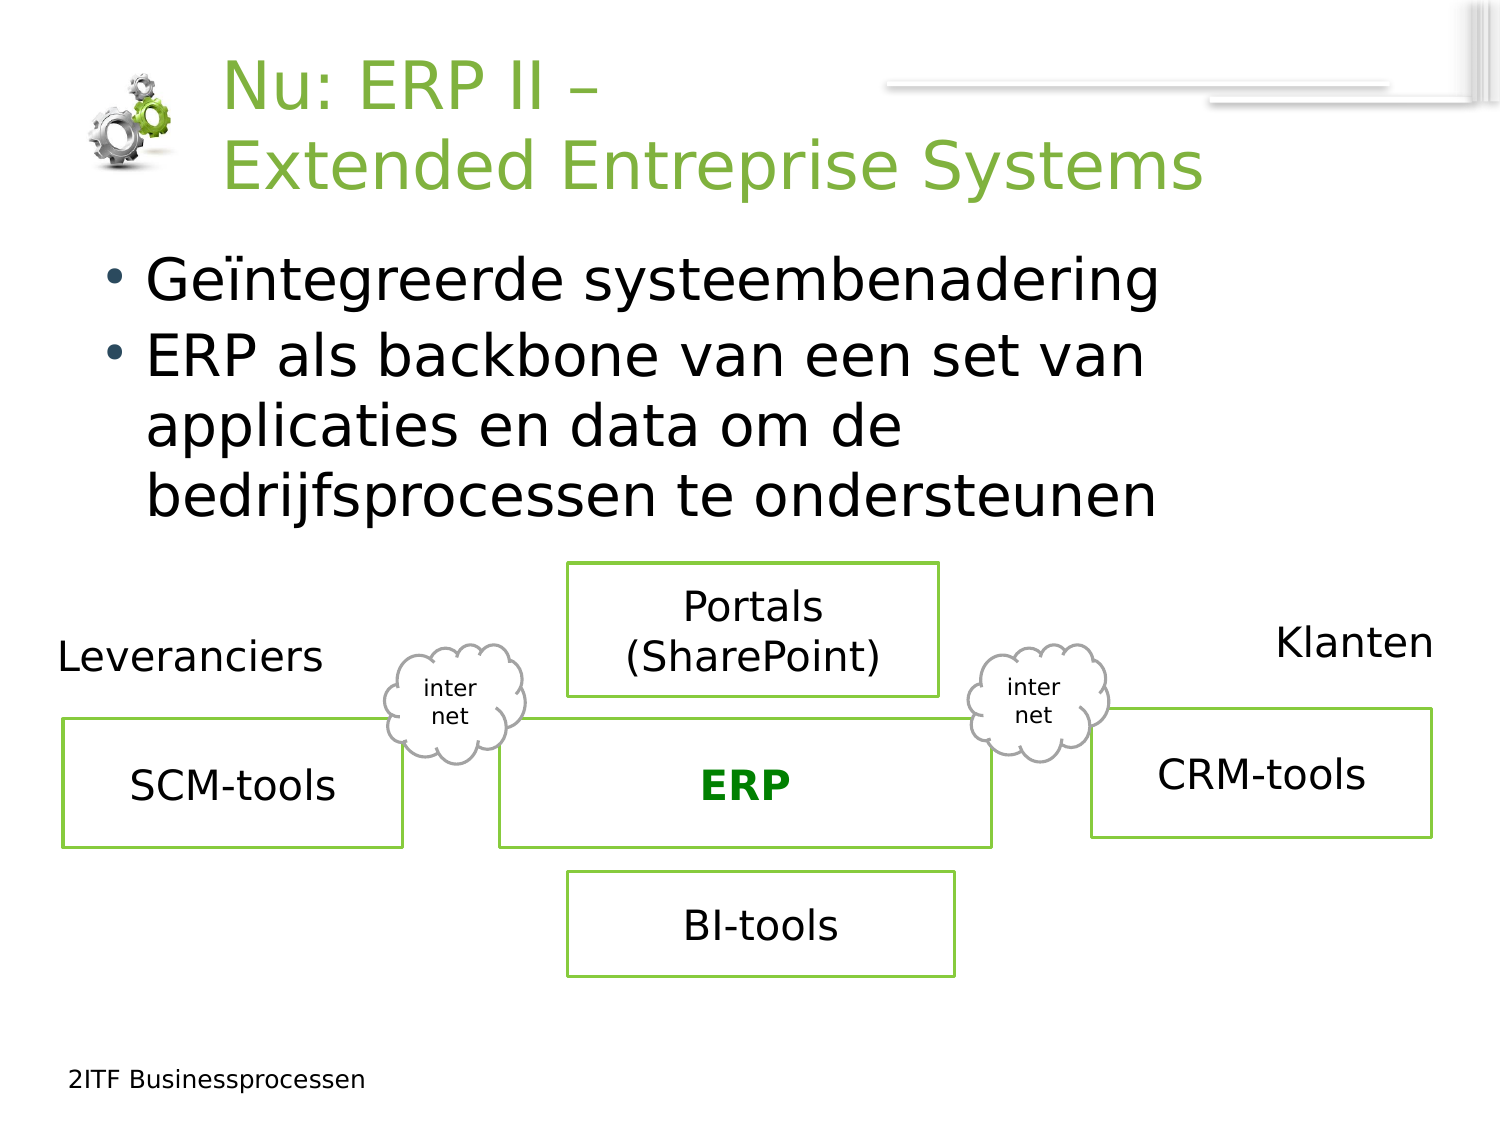

# Nu: ERP II – Extended Entreprise Systems
Geïntegreerde systeembenadering
ERP als backbone van een set van applicaties en data om de bedrijfsprocessen te ondersteunen
Portals
(SharePoint)
Klanten
Leveranciers
internet
internet
CRM-tools
SCM-tools
ERP
BI-tools